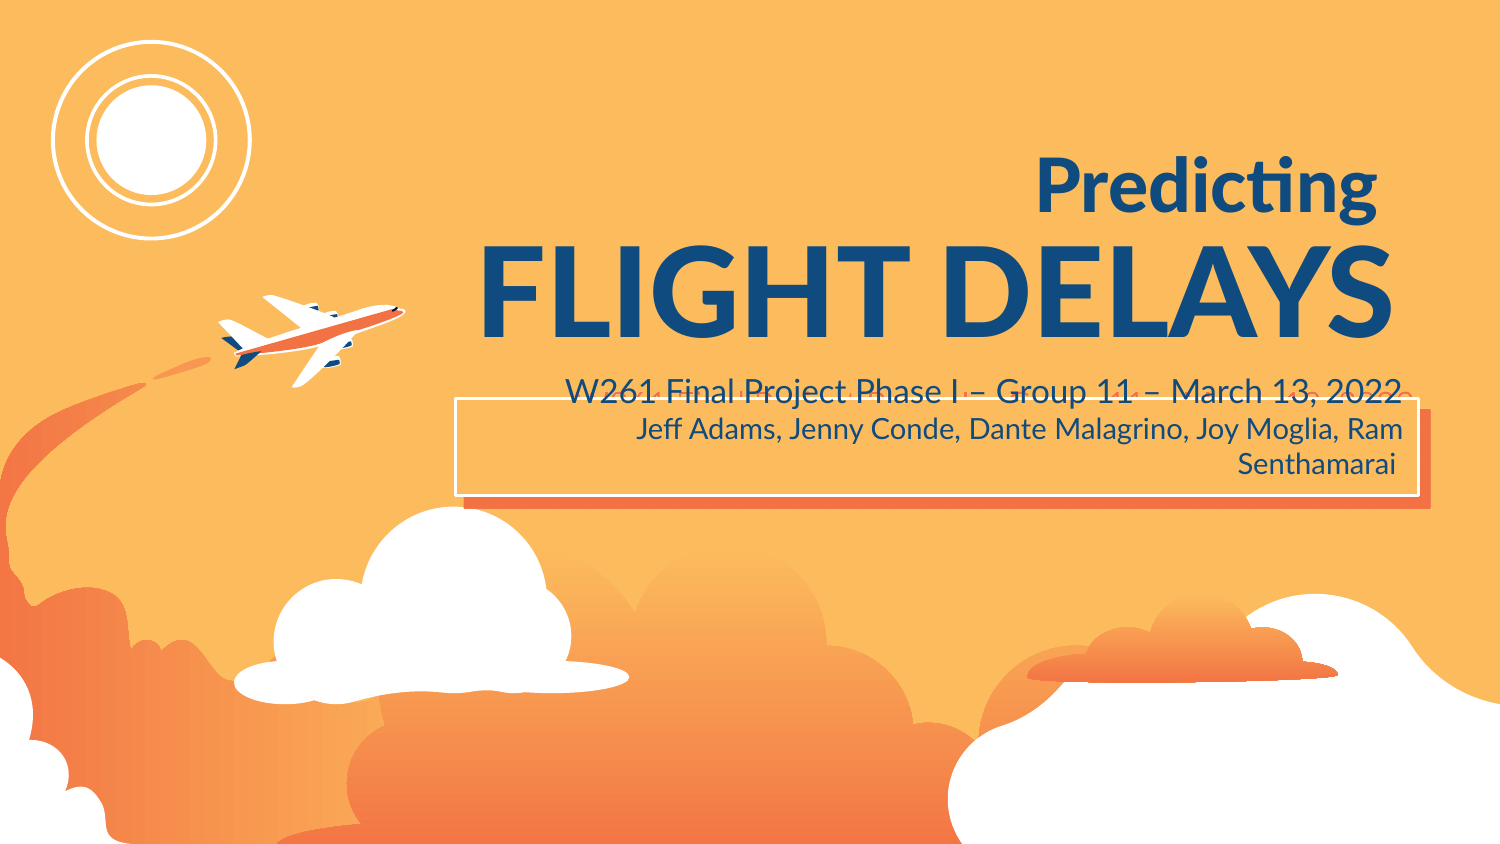

# Predicting
FLIGHT DELAYS
W261 Final Project Phase I – Group 11 – March 13, 2022
Jeff Adams, Jenny Conde, Dante Malagrino, Joy Moglia, Ram Senthamarai